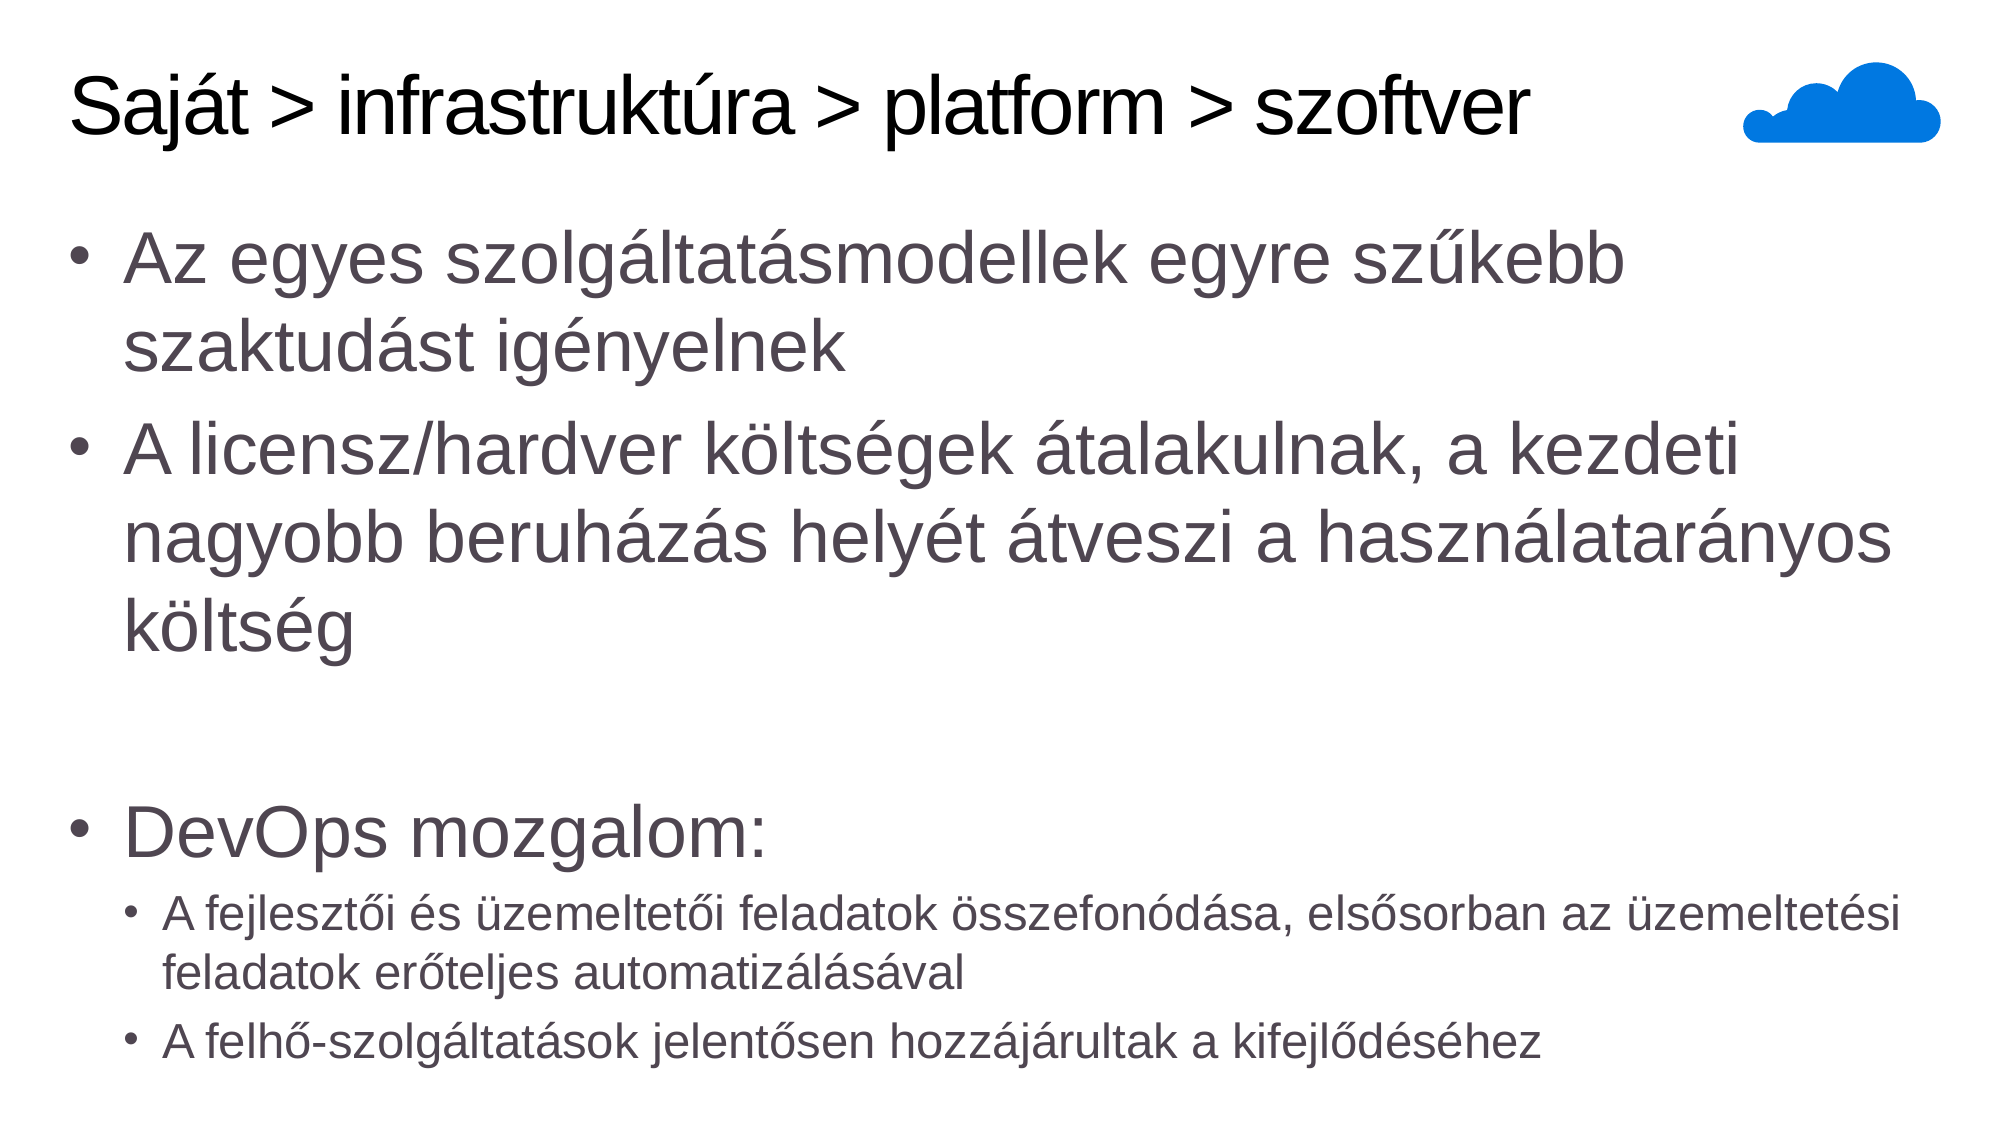

# Saját > infrastruktúra > platform > szoftver
Az egyes szolgáltatásmodellek egyre szűkebb szaktudást igényelnek
A licensz/hardver költségek átalakulnak, a kezdeti nagyobb beruházás helyét átveszi a használatarányos költség

DevOps mozgalom:
A fejlesztői és üzemeltetői feladatok összefonódása, elsősorban az üzemeltetési feladatok erőteljes automatizálásával
A felhő-szolgáltatások jelentősen hozzájárultak a kifejlődéséhez